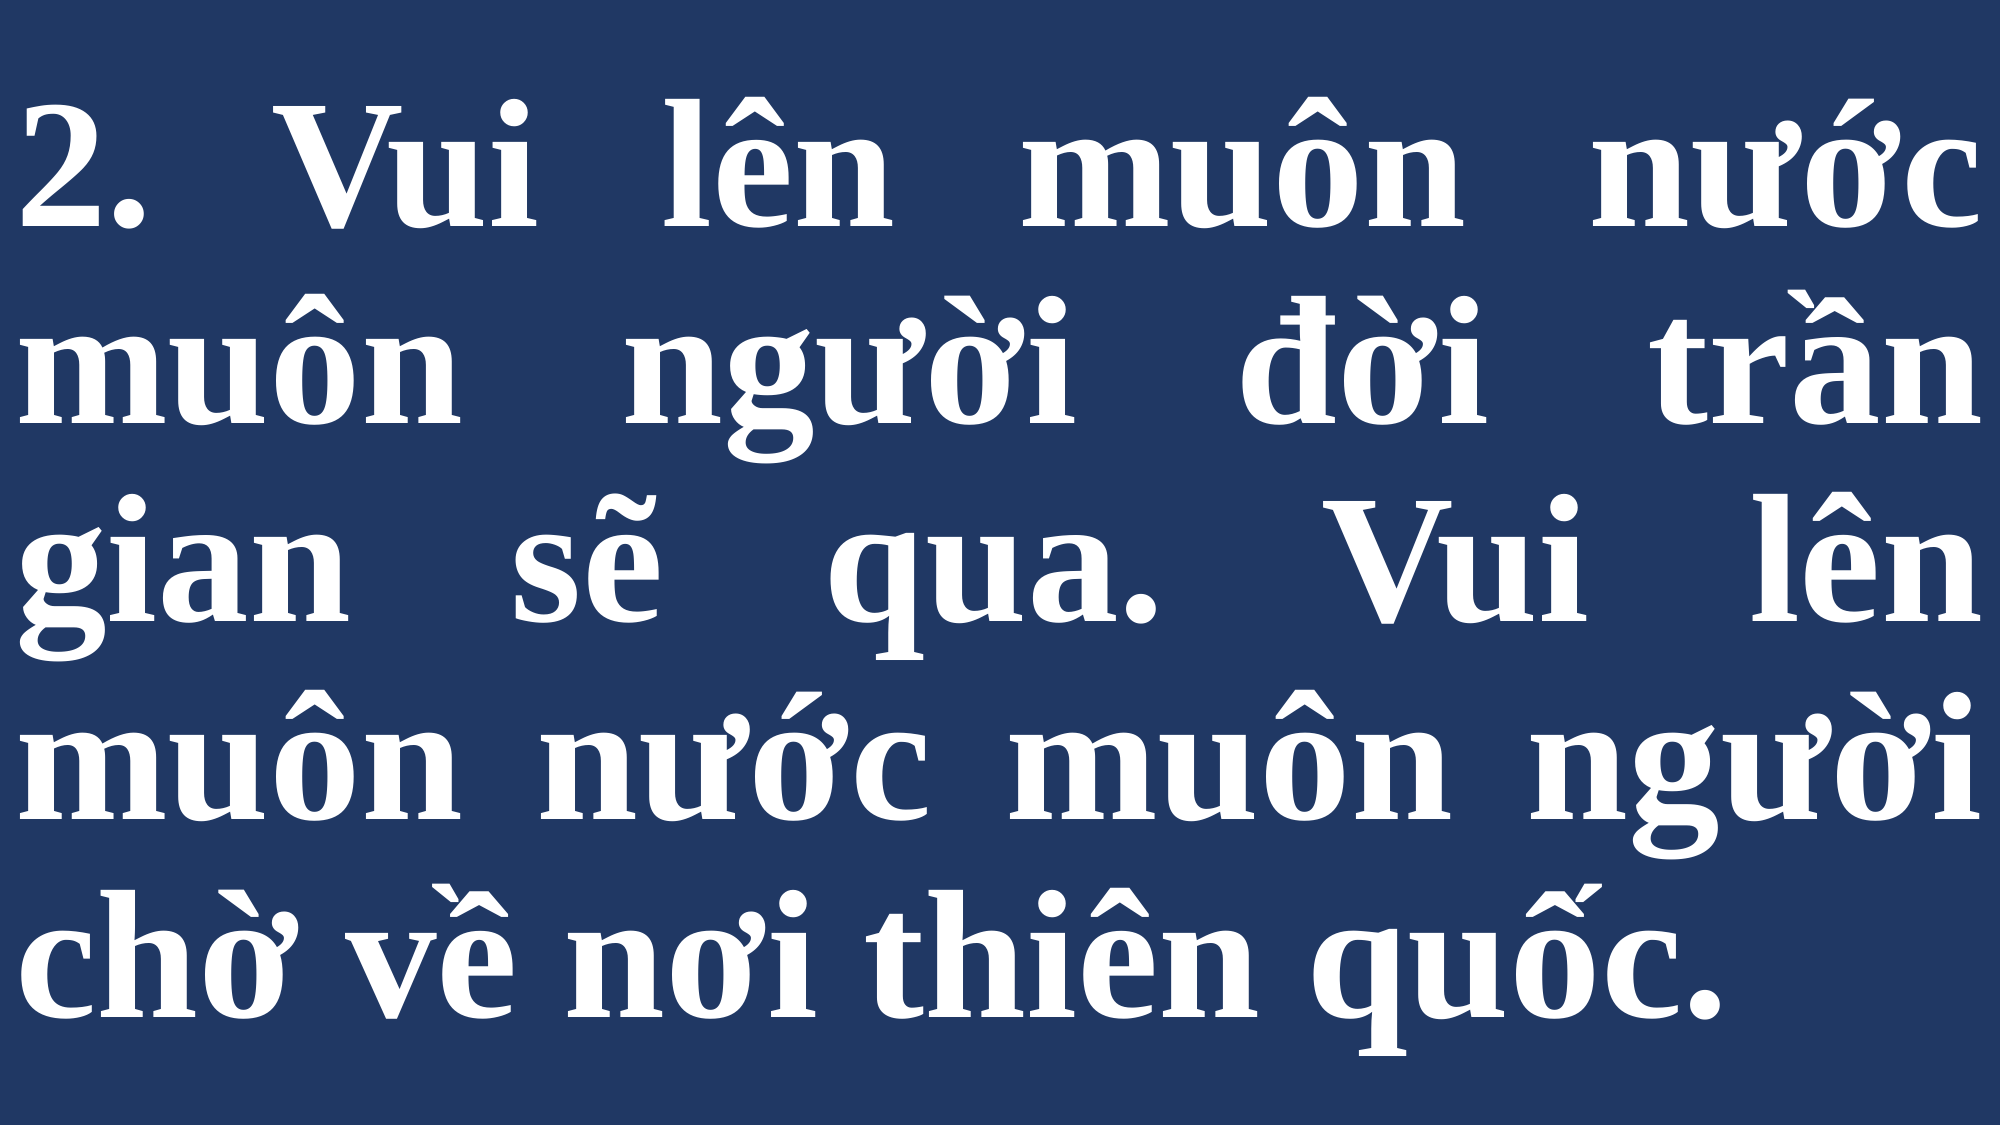

# 2. Vui lên muôn nước muôn người đời trần gian sẽ qua. Vui lên muôn nước muôn người chờ về nơi thiên quốc.